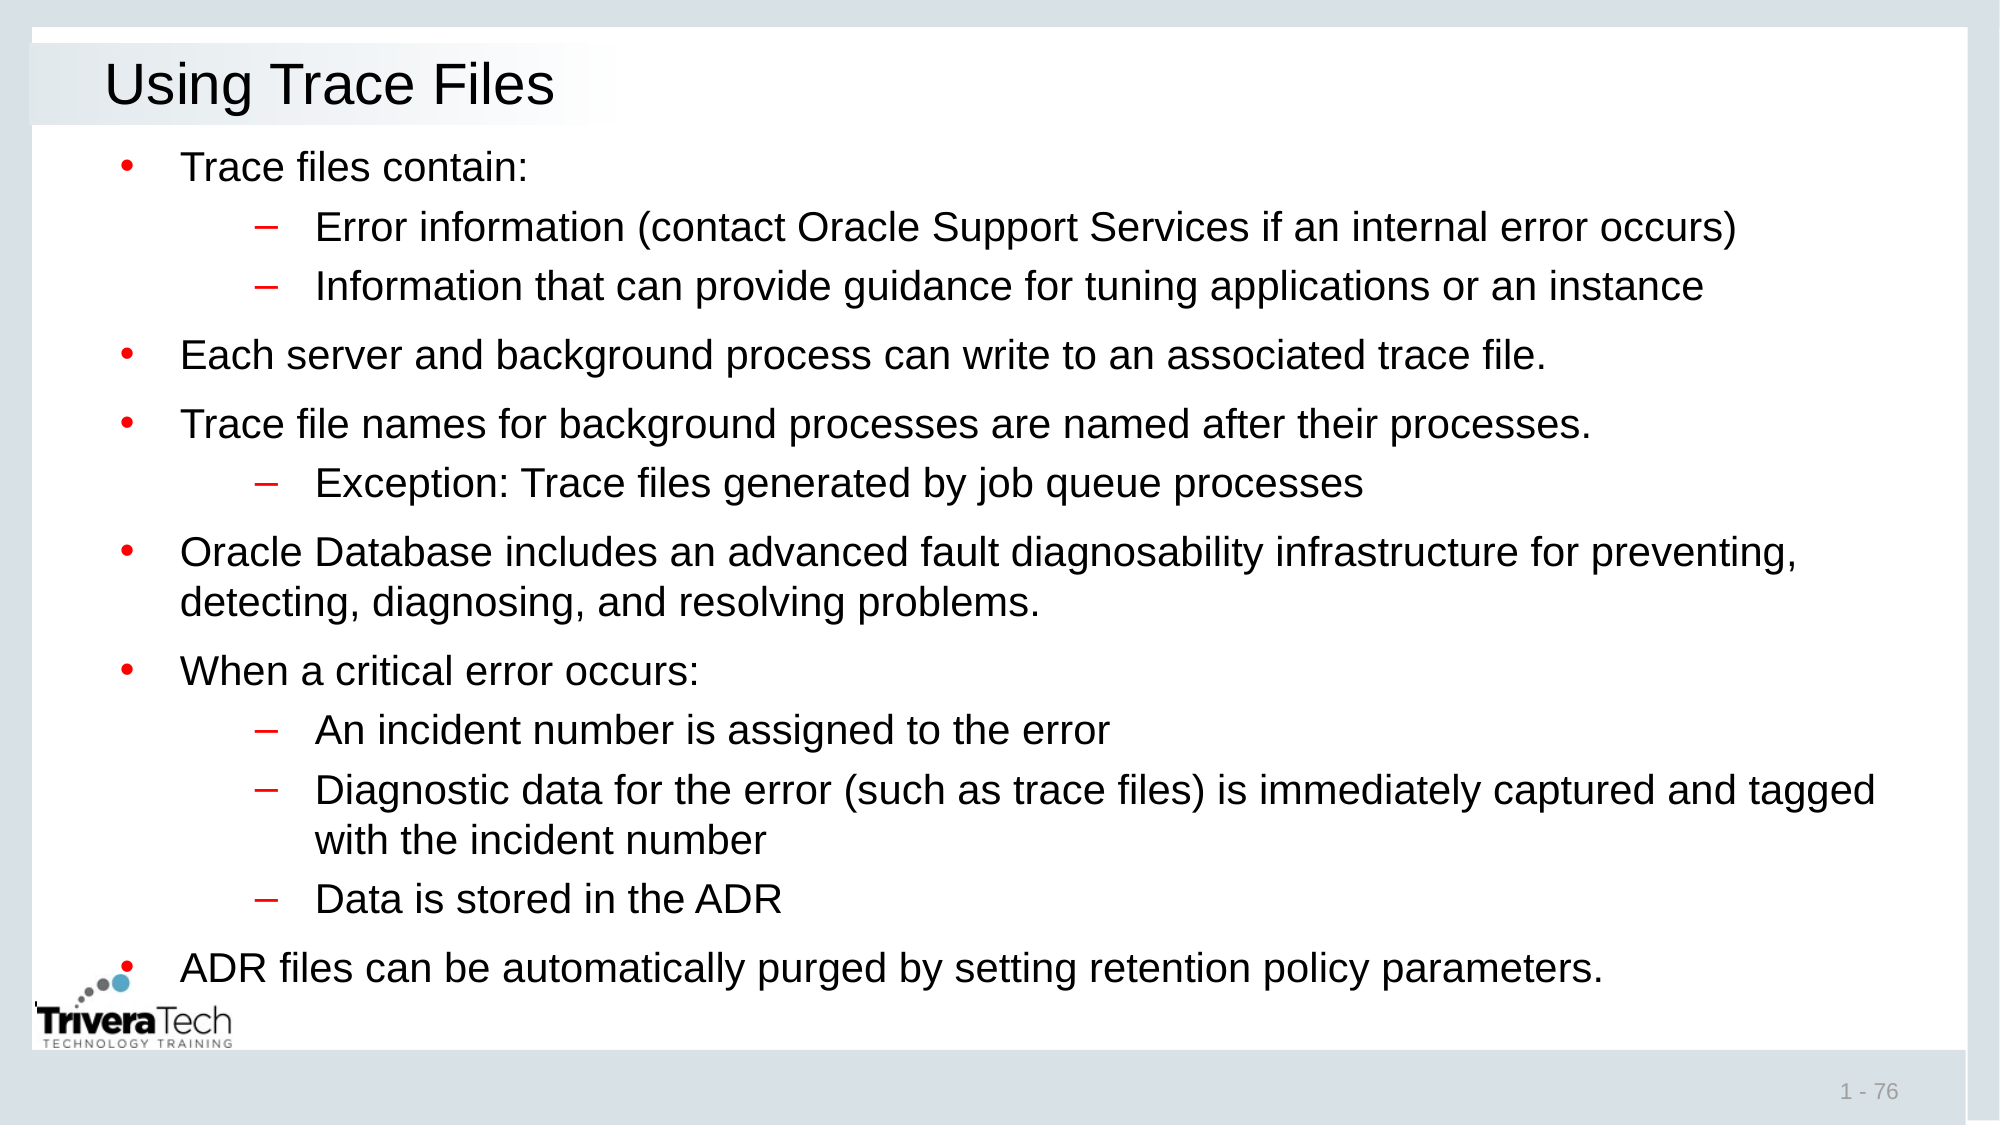

# Using Trace Files
Trace files contain:
Error information (contact Oracle Support Services if an internal error occurs)
Information that can provide guidance for tuning applications or an instance
Each server and background process can write to an associated trace file.
Trace file names for background processes are named after their processes.
Exception: Trace files generated by job queue processes
Oracle Database includes an advanced fault diagnosability infrastructure for preventing, detecting, diagnosing, and resolving problems.
When a critical error occurs:
An incident number is assigned to the error
Diagnostic data for the error (such as trace files) is immediately captured and tagged with the incident number
Data is stored in the ADR
ADR files can be automatically purged by setting retention policy parameters.